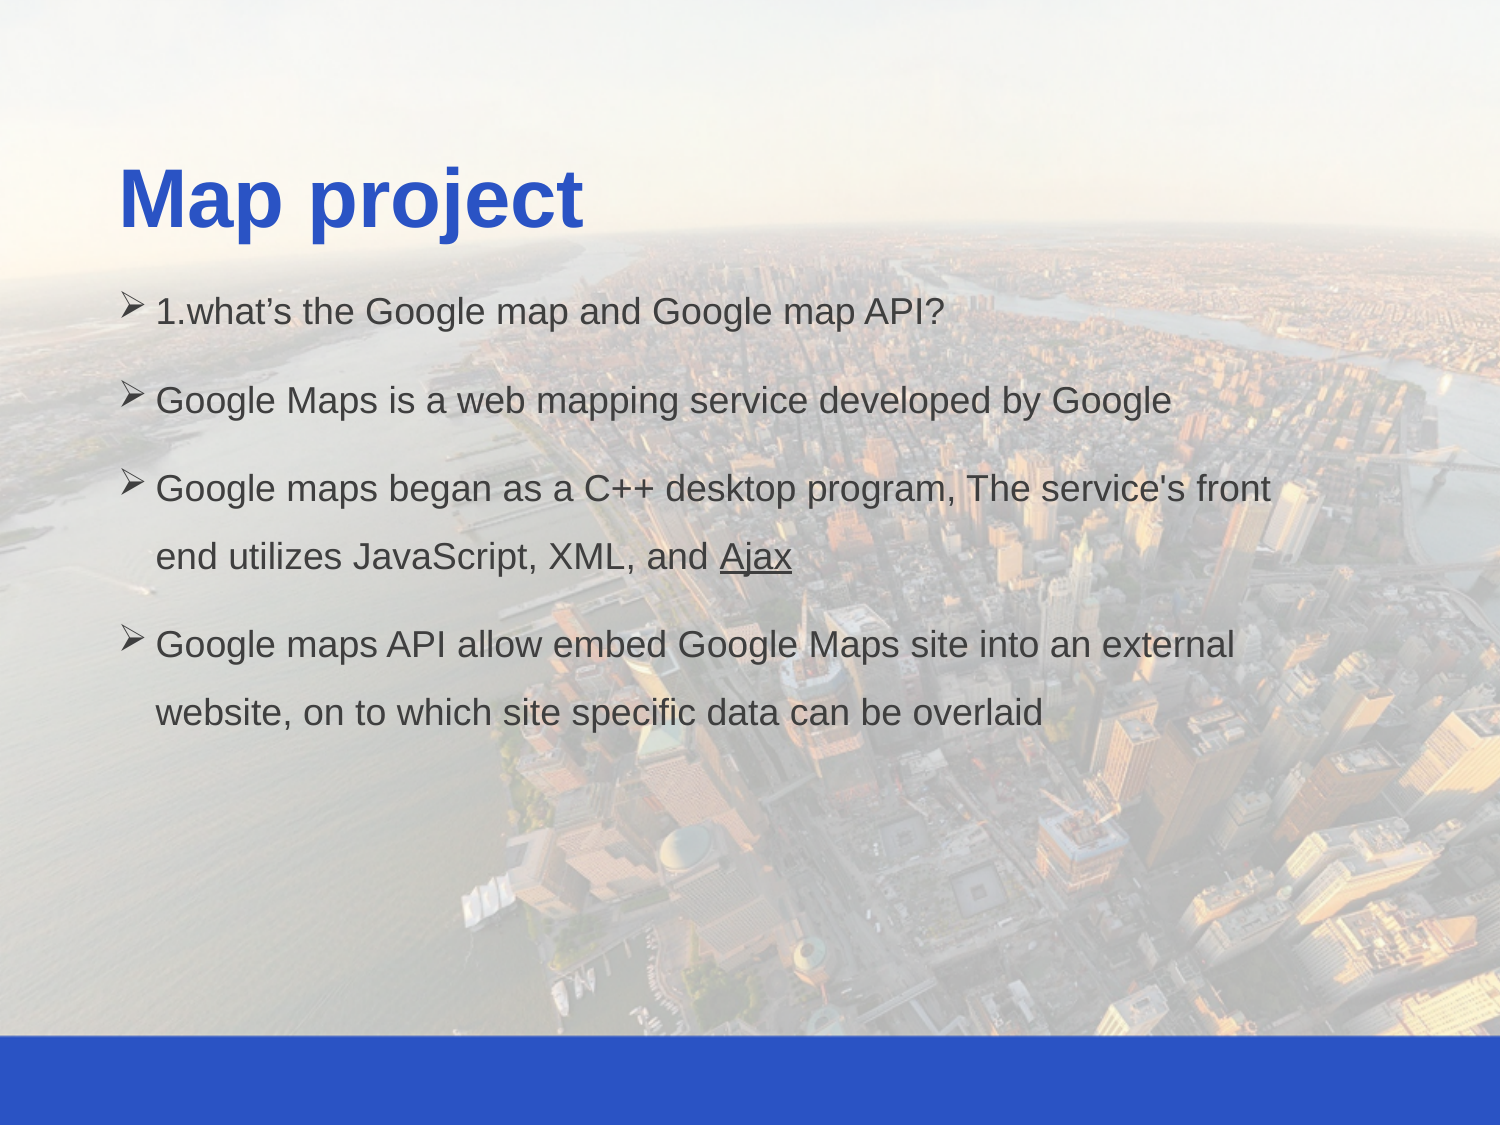

Map project
1.what’s the Google map and Google map API?
Google Maps is a web mapping service developed by Google
Google maps began as a C++ desktop program, The service's front end utilizes JavaScript, XML, and Ajax
Google maps API allow embed Google Maps site into an external website, on to which site specific data can be overlaid